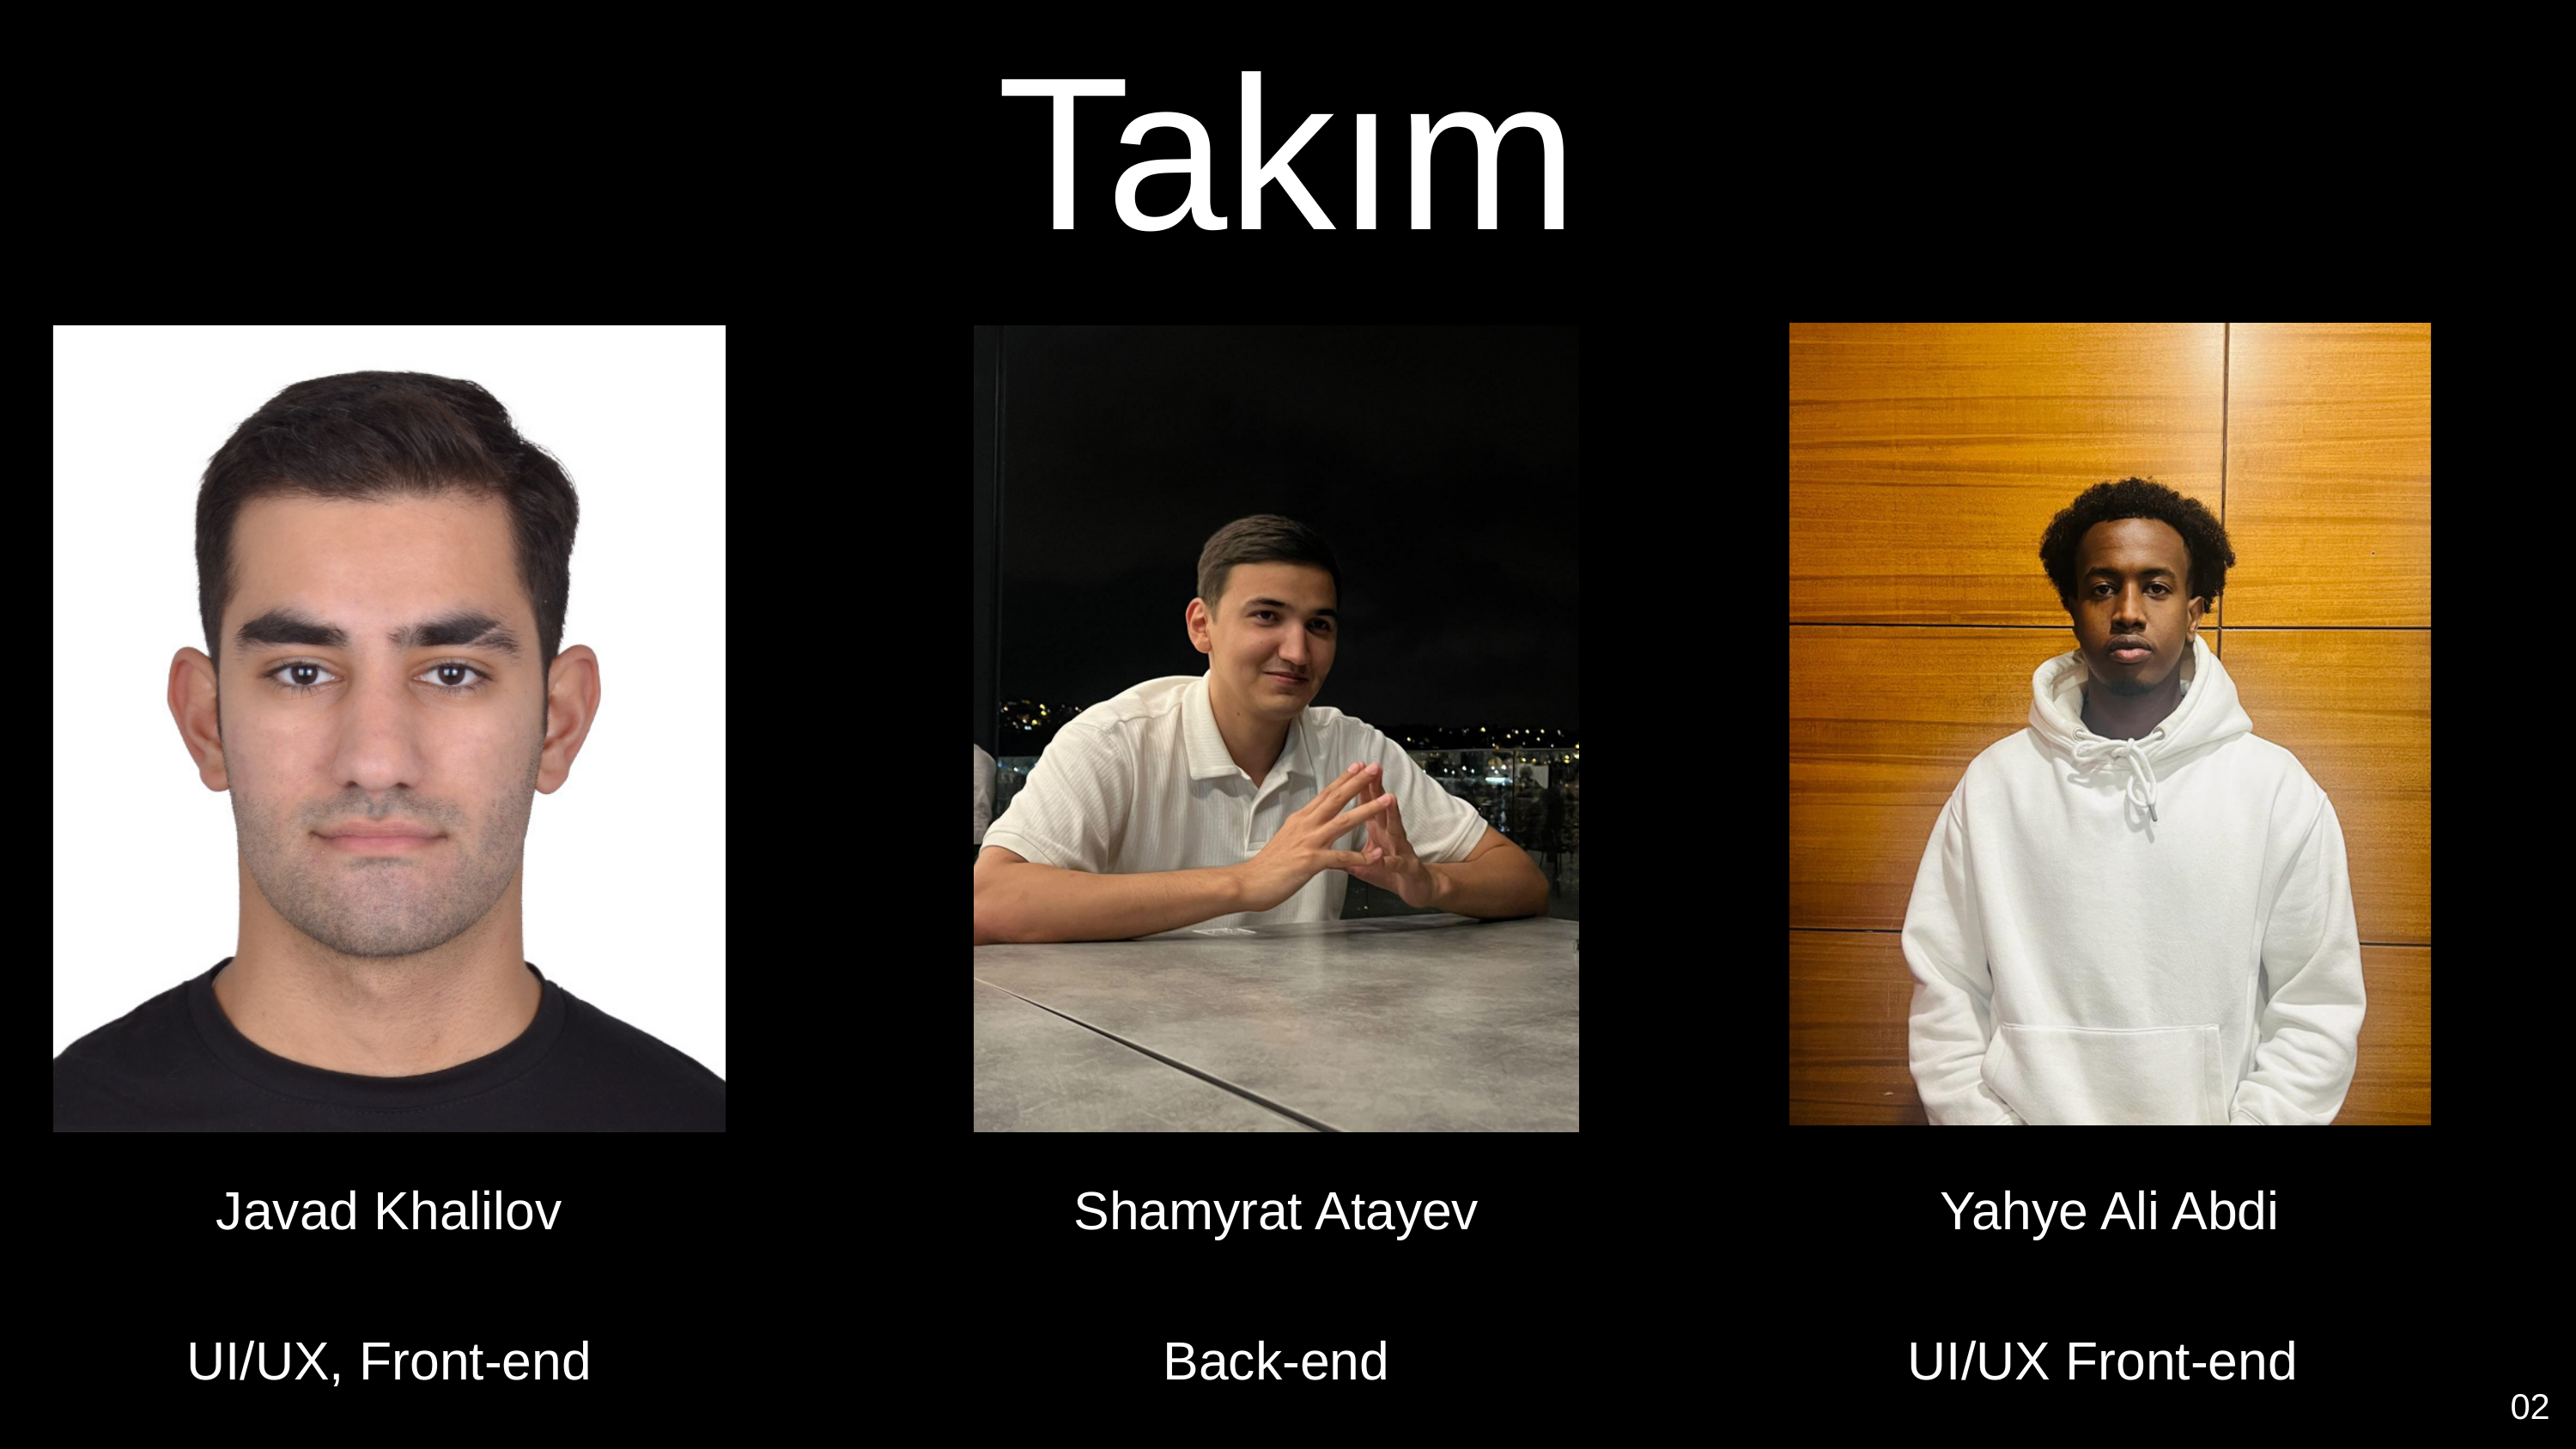

Takım

Javad Khalilov

UI/UX, Front-end
Shamyrat Atayev

Back-end
Yahye Ali Abdi

UI/UX Front-end
02